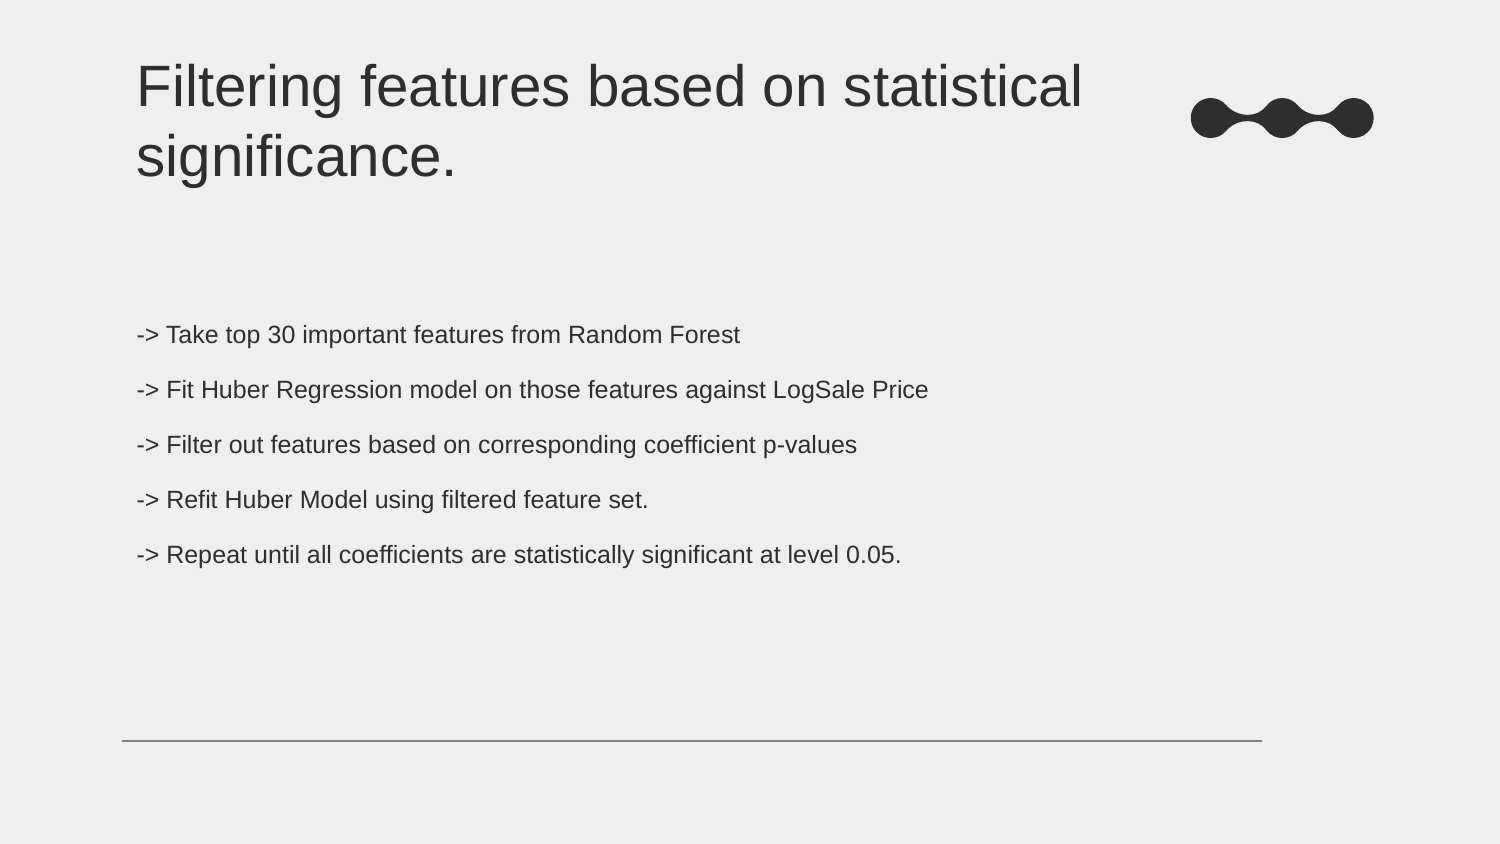

# Filtering features based on statistical significance.
-> Take top 30 important features from Random Forest
-> Fit Huber Regression model on those features against LogSale Price
-> Filter out features based on corresponding coefficient p-values
-> Refit Huber Model using filtered feature set.
-> Repeat until all coefficients are statistically significant at level 0.05.